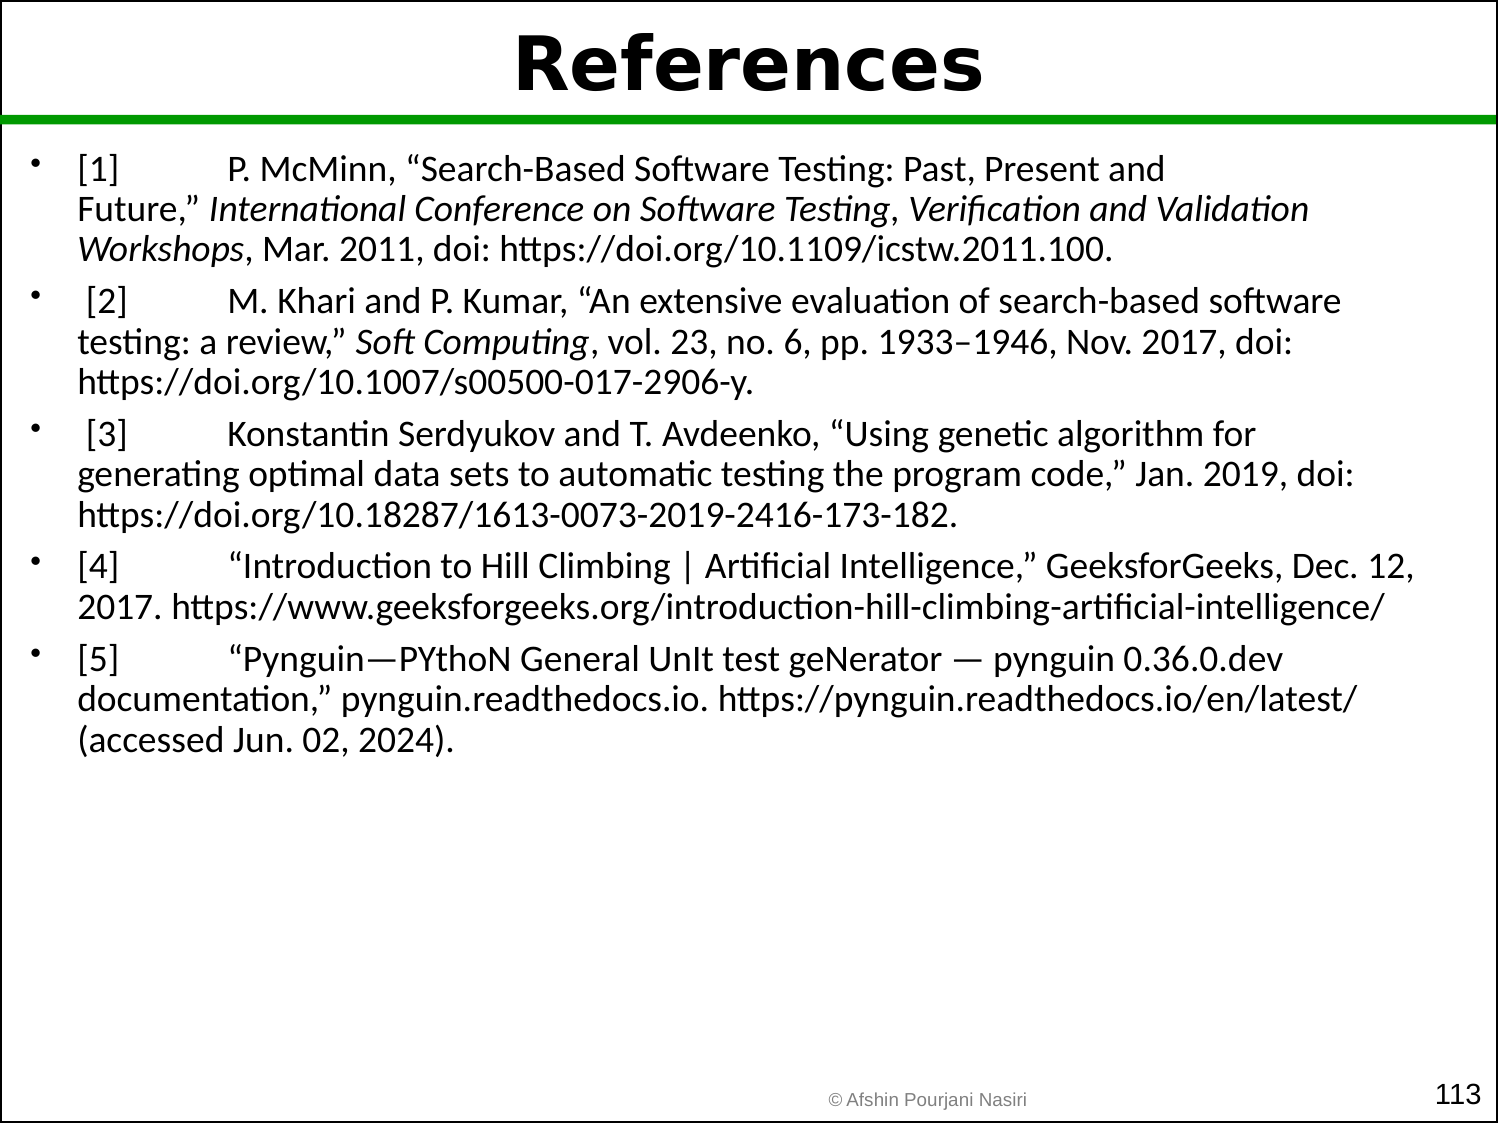

# References
[1]	P. McMinn, “Search-Based Software Testing: Past, Present and Future,” International Conference on Software Testing, Verification and Validation Workshops, Mar. 2011, doi: https://doi.org/10.1109/icstw.2011.100.
‌ [2]	M. Khari and P. Kumar, “An extensive evaluation of search-based software testing: a review,” Soft Computing, vol. 23, no. 6, pp. 1933–1946, Nov. 2017, doi: https://doi.org/10.1007/s00500-017-2906-y.
‌ [3]	Konstantin Serdyukov and T. Avdeenko, “Using genetic algorithm for generating optimal data sets to automatic testing the program code,” Jan. 2019, doi: https://doi.org/10.18287/1613-0073-2019-2416-173-182.
[4]	“Introduction to Hill Climbing | Artificial Intelligence,” GeeksforGeeks, Dec. 12, 2017. https://www.geeksforgeeks.org/introduction-hill-climbing-artificial-intelligence/
‌[5]	“Pynguin—PYthoN General UnIt test geNerator — pynguin 0.36.0.dev documentation,” pynguin.readthedocs.io. https://pynguin.readthedocs.io/en/latest/ (accessed Jun. 02, 2024).
113
© Afshin Pourjani Nasiri